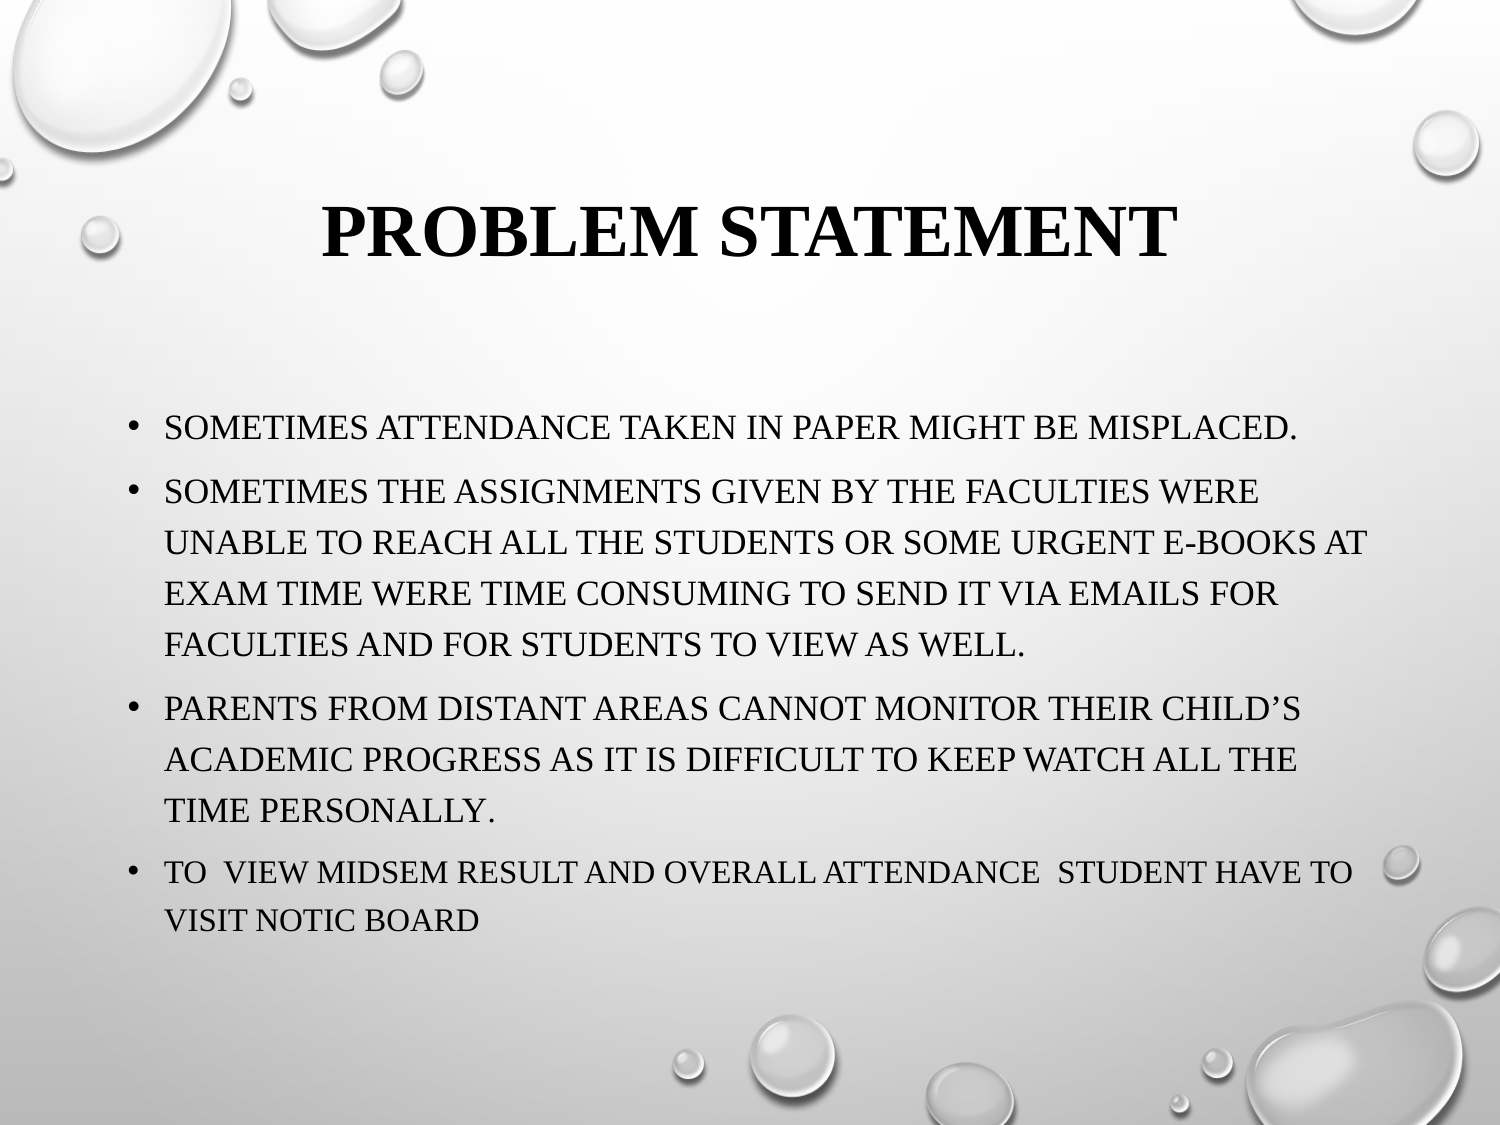

# PROBLEM STATEMENT
Sometimes attendance taken in paper might be misplaced.
Sometimes the assignments given by the faculties were unable to reach all the students or some urgent E-Books at exam time were time consuming to send it via Emails for faculties and for students to view as well.
Parents from distant areas cannot monitor their child’s academic progress as it is difficult to keep watch all the time personally.
To  view midsem result and overall attendance  student have to visit notic board